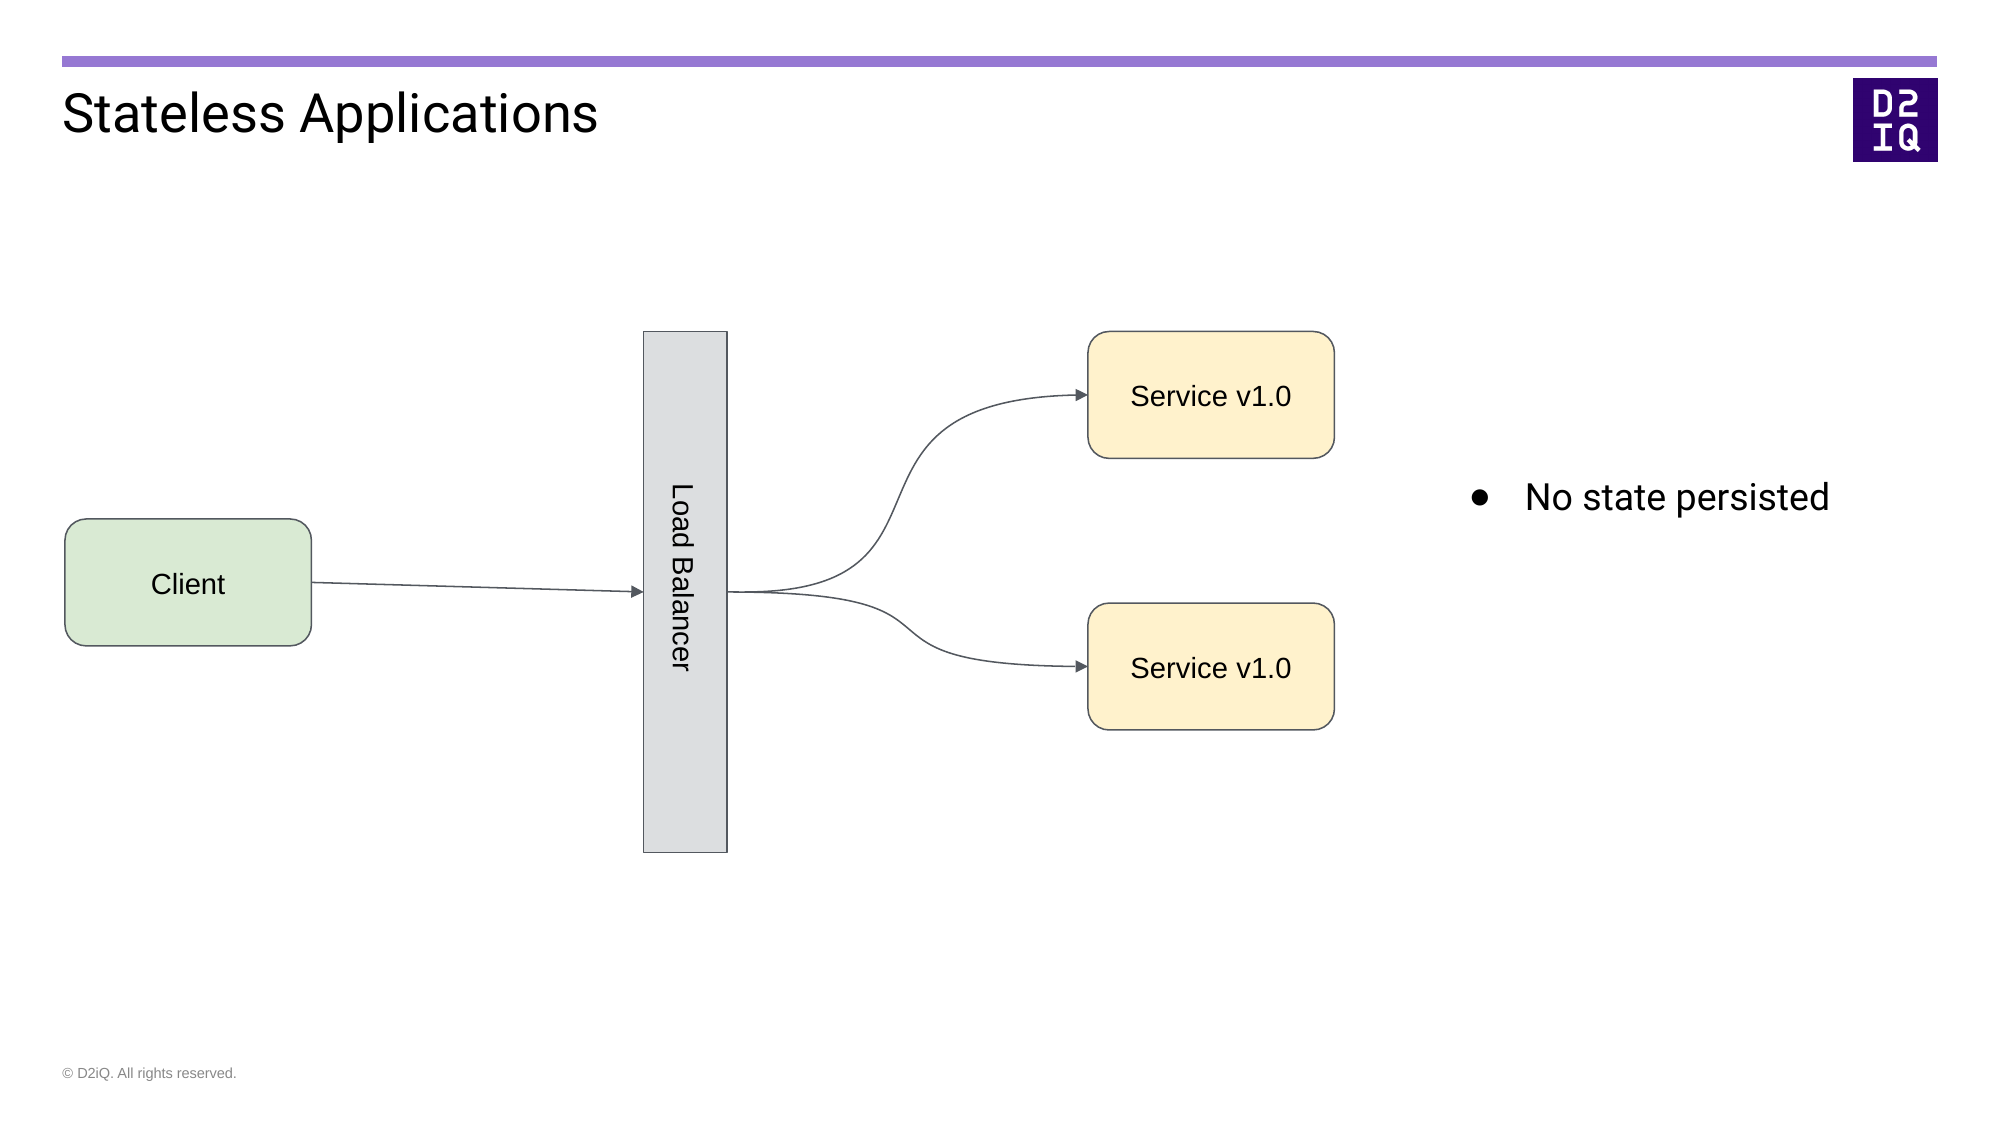

# Stateless Applications

Service v1.0
No state persisted
Client
Load Balancer
Service v1.0
© D2iQ. All rights reserved.